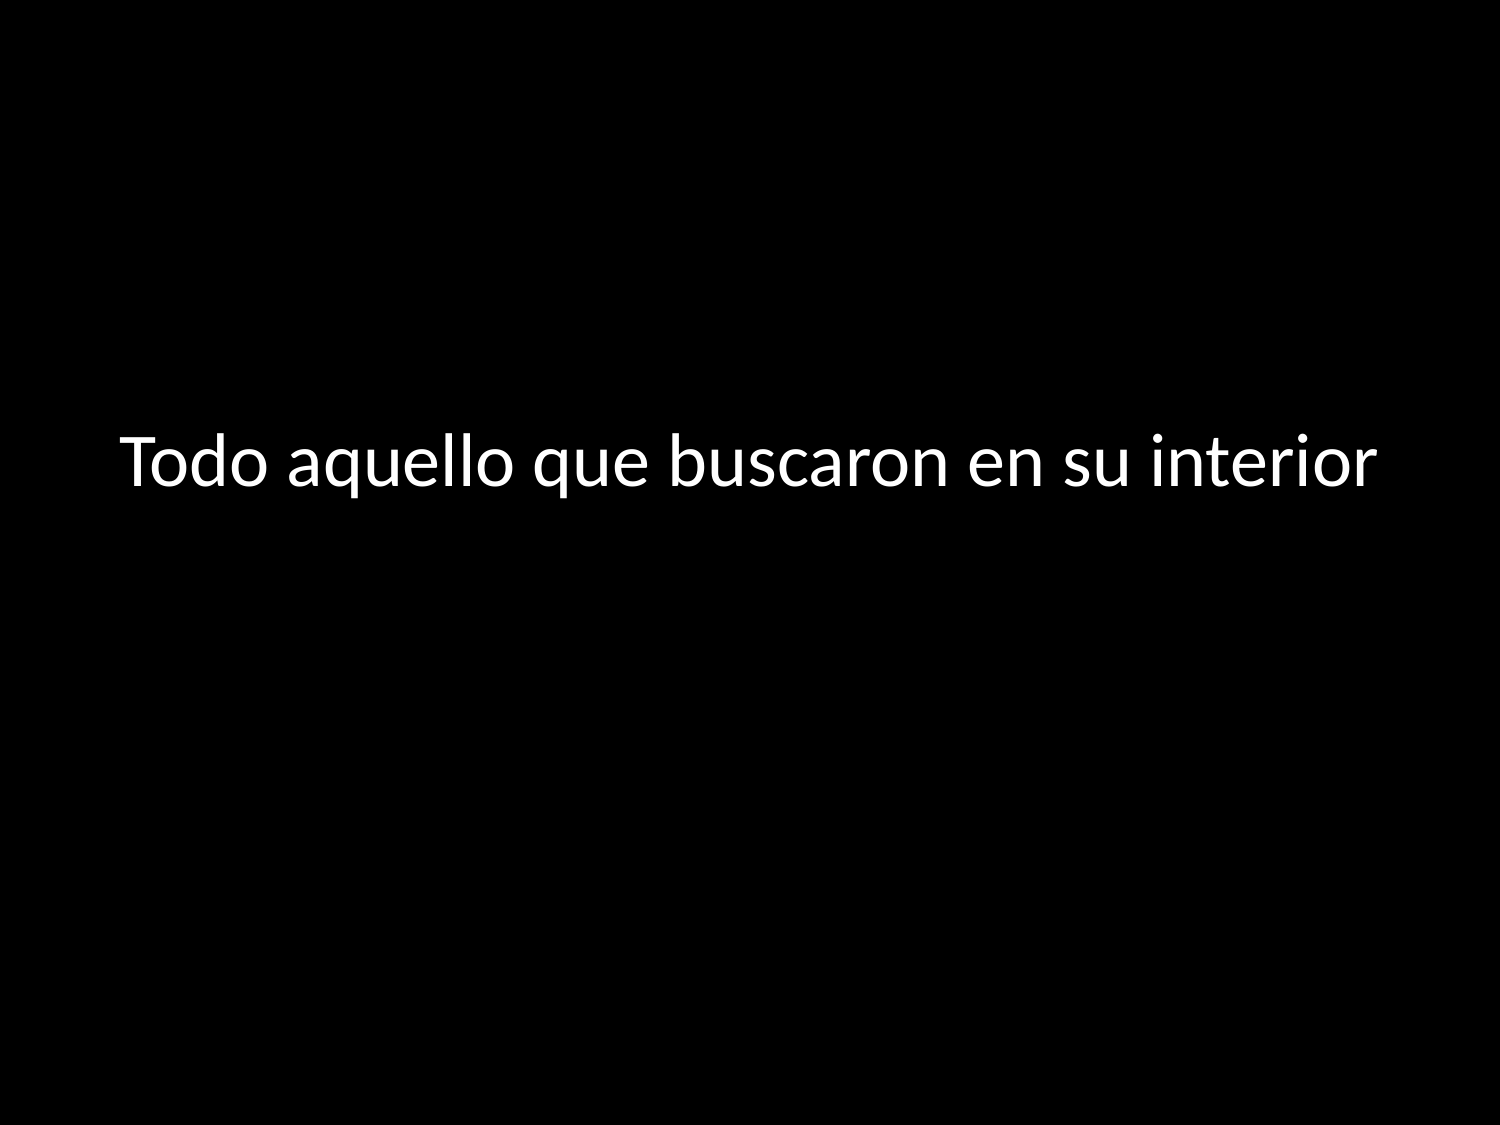

# Todo aquello que buscaron en su interior